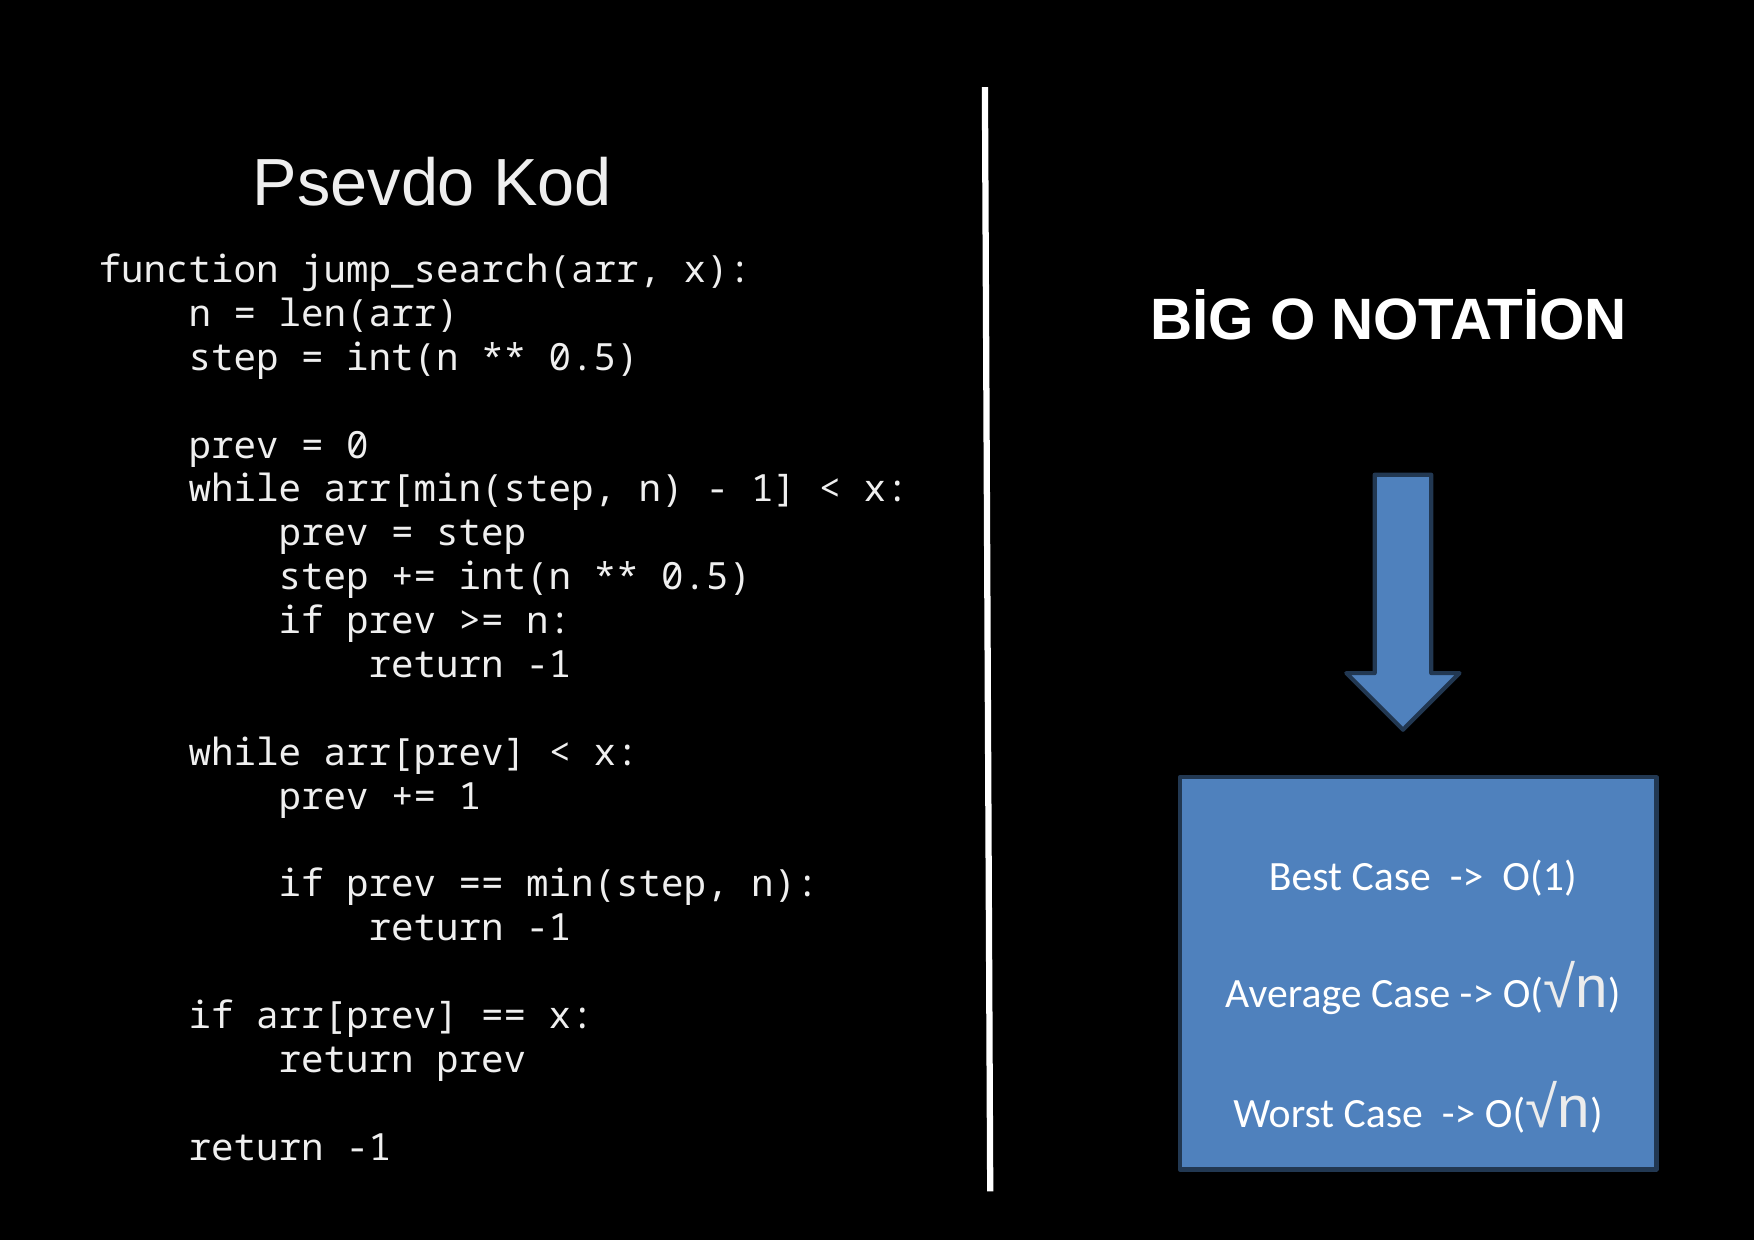

Psevdo Kod
function jump_search(arr, x):
    n = len(arr)
    step = int(n ** 0.5)

    prev = 0
    while arr[min(step, n) - 1] < x:
        prev = step
        step += int(n ** 0.5)
        if prev >= n:
            return -1

    while arr[prev] < x:
        prev += 1

        if prev == min(step, n):
            return -1

    if arr[prev] == x:
        return prev

    return -1
BİG O NOTATİON

 Best Case  ->  O(1)

 Average Case -> O(√n)

Worst Case  -> O(√n)